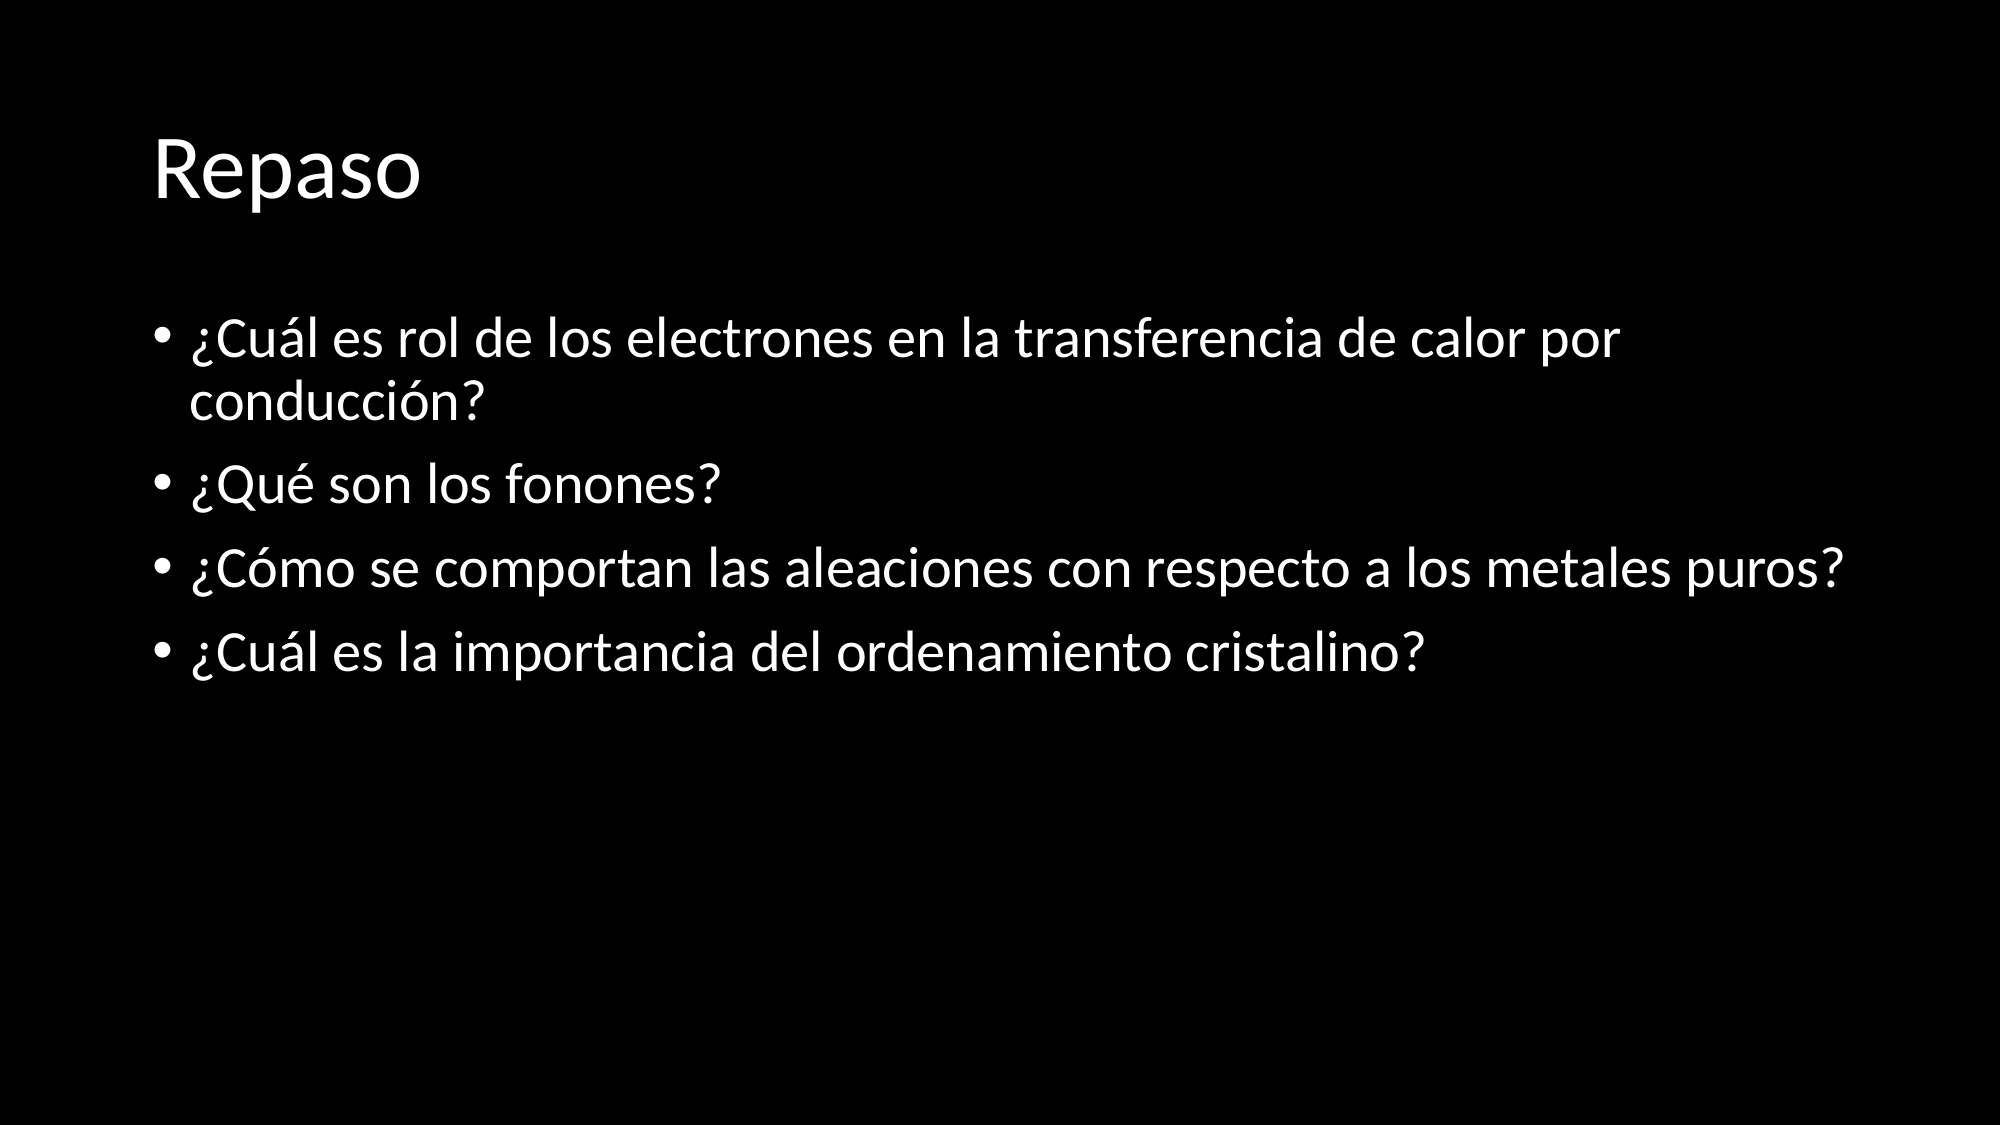

# Repaso
¿Cuál es rol de los electrones en la transferencia de calor por conducción?
¿Qué son los fonones?
¿Cómo se comportan las aleaciones con respecto a los metales puros?
¿Cuál es la importancia del ordenamiento cristalino?